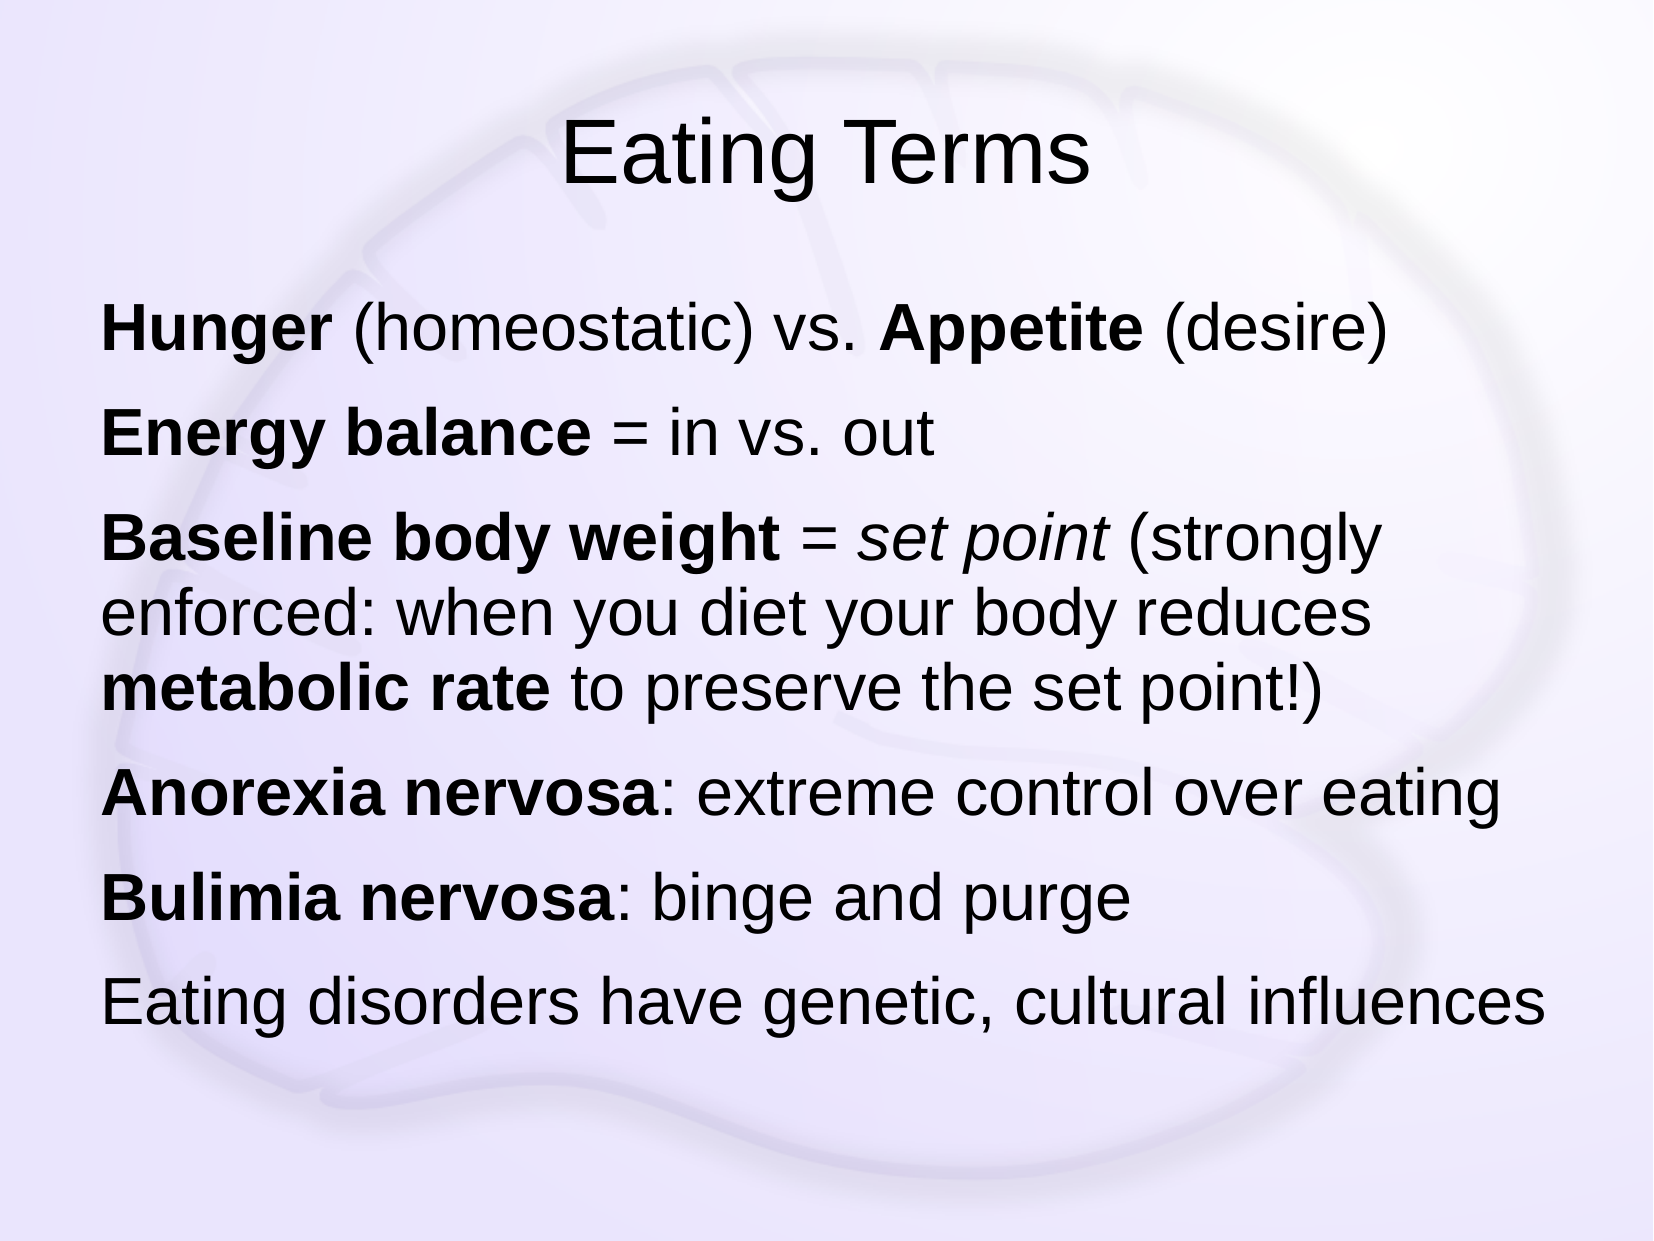

# Eating Terms
Hunger (homeostatic) vs. Appetite (desire)
Energy balance = in vs. out
Baseline body weight = set point (strongly enforced: when you diet your body reduces metabolic rate to preserve the set point!)
Anorexia nervosa: extreme control over eating
Bulimia nervosa: binge and purge
Eating disorders have genetic, cultural influences